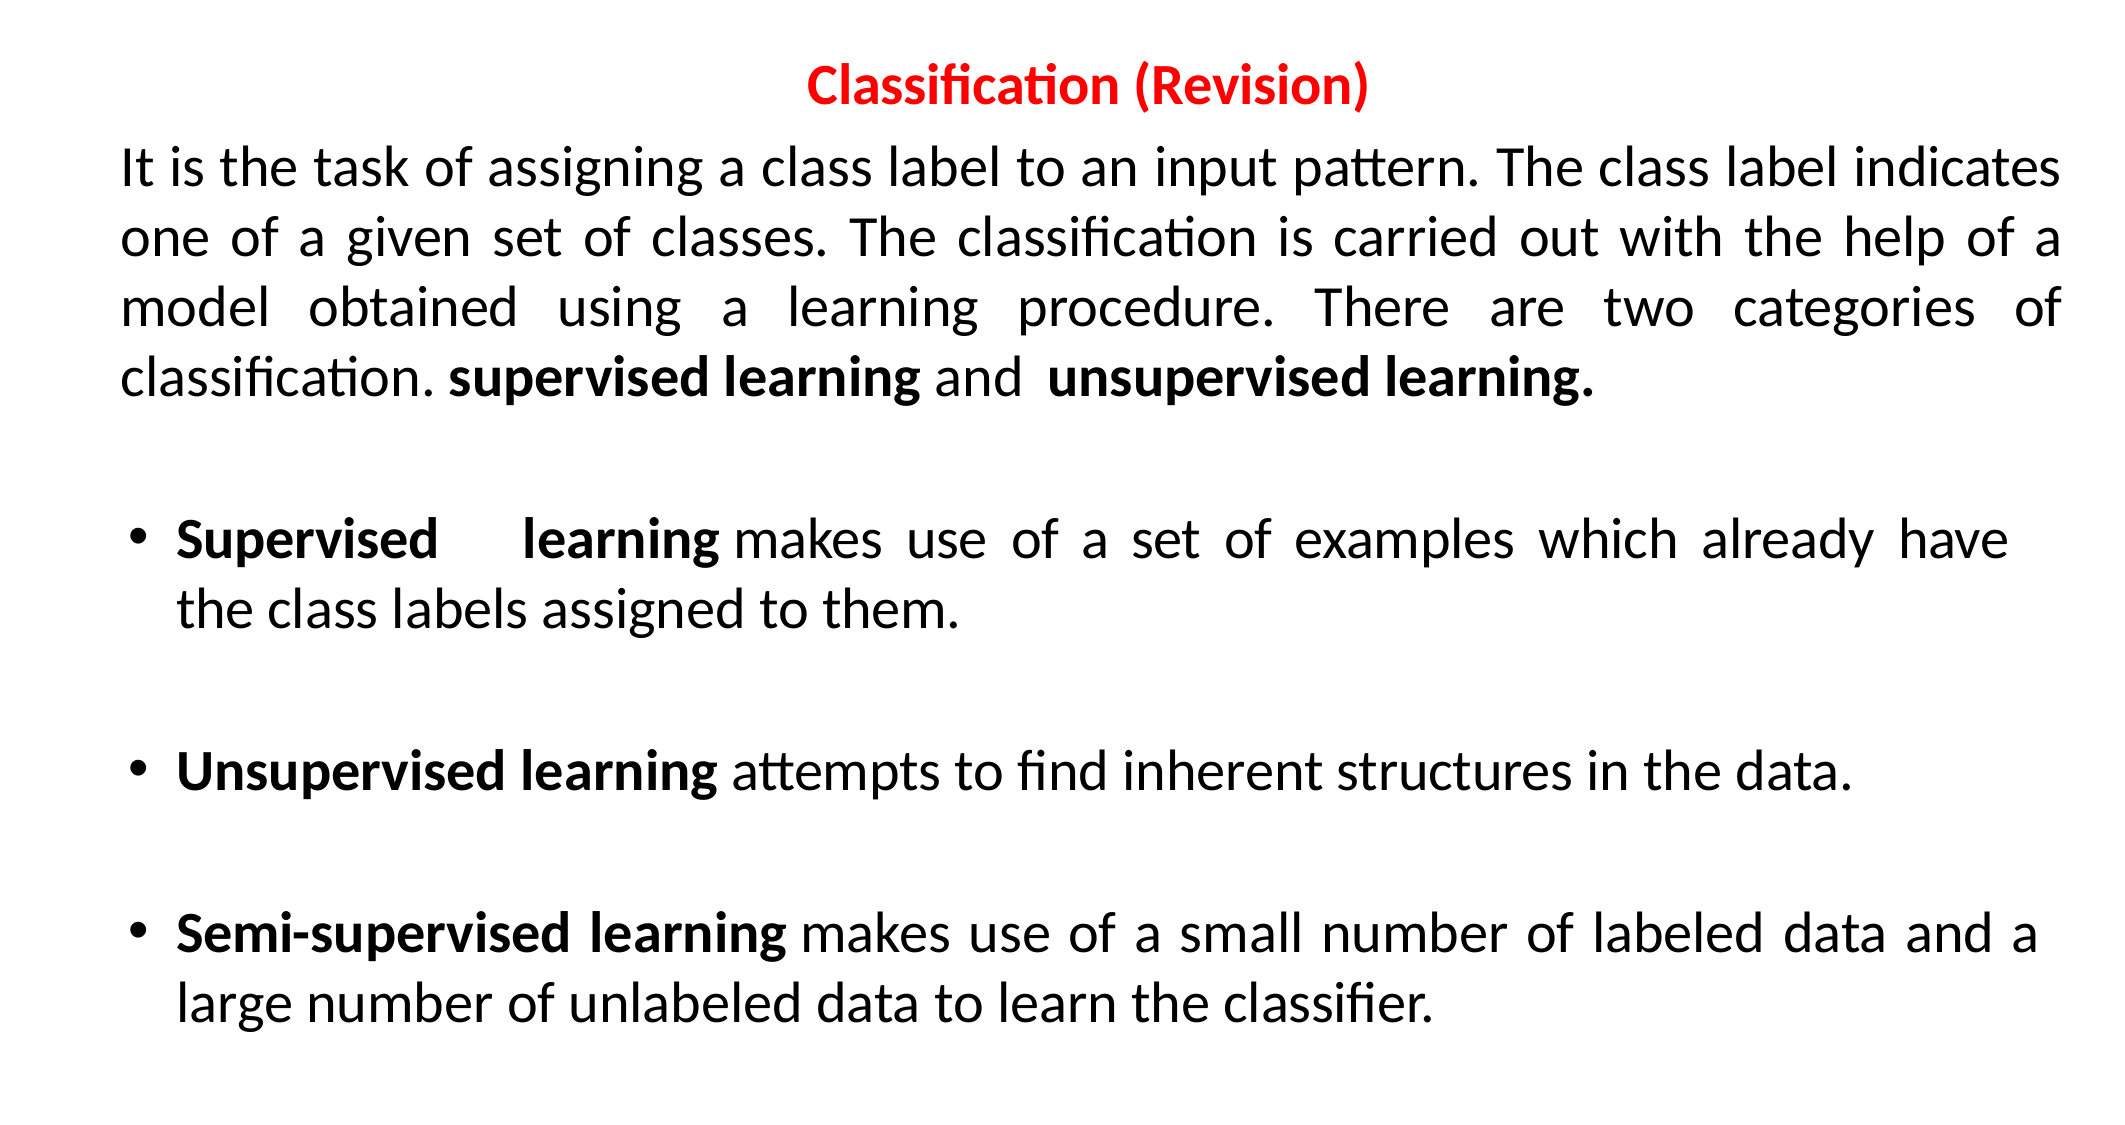

Classification (Revision)
It is the task of assigning a class label to an input pattern. The class label indicates one of a given set of classes. The classification is carried out with the help of a model  obtained  using  a  learning  procedure.  There  are  two  categories  of classification. supervised learning and unsupervised learning.

Supervised	learning makes	use	of	a	set	of	examples	which	already	have	the class labels assigned to them.

Unsupervised learning attempts to find inherent structures in the data.

Semi-supervised learning makes use of a small number of labeled data and a large number of unlabeled data to learn the classifier.